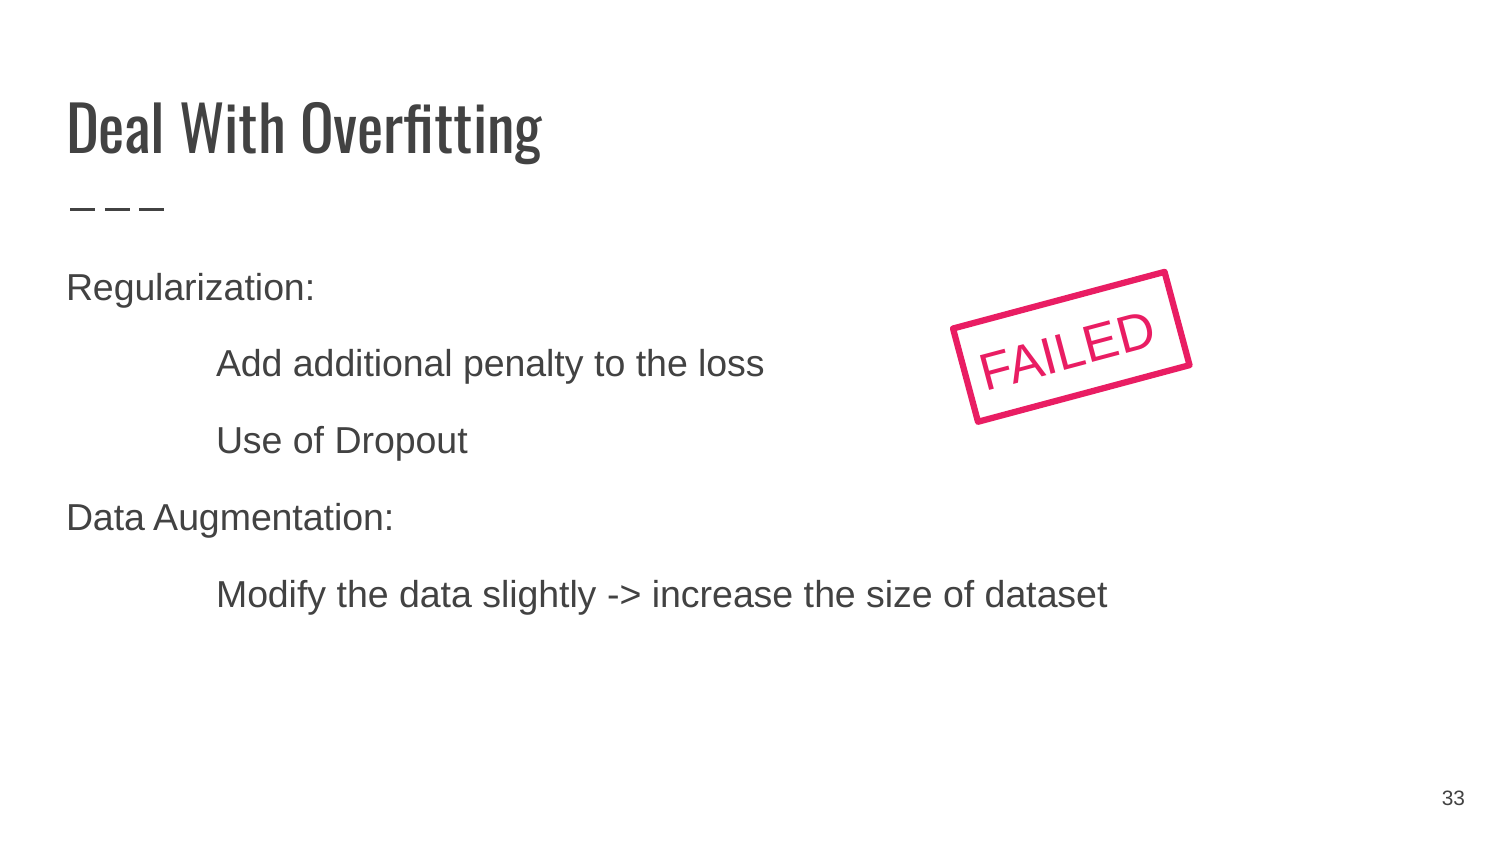

# Deal With Overfitting
Regularization:
	Add additional penalty to the loss
	Use of Dropout
Data Augmentation:
	Modify the data slightly -> increase the size of dataset
FAILED
33